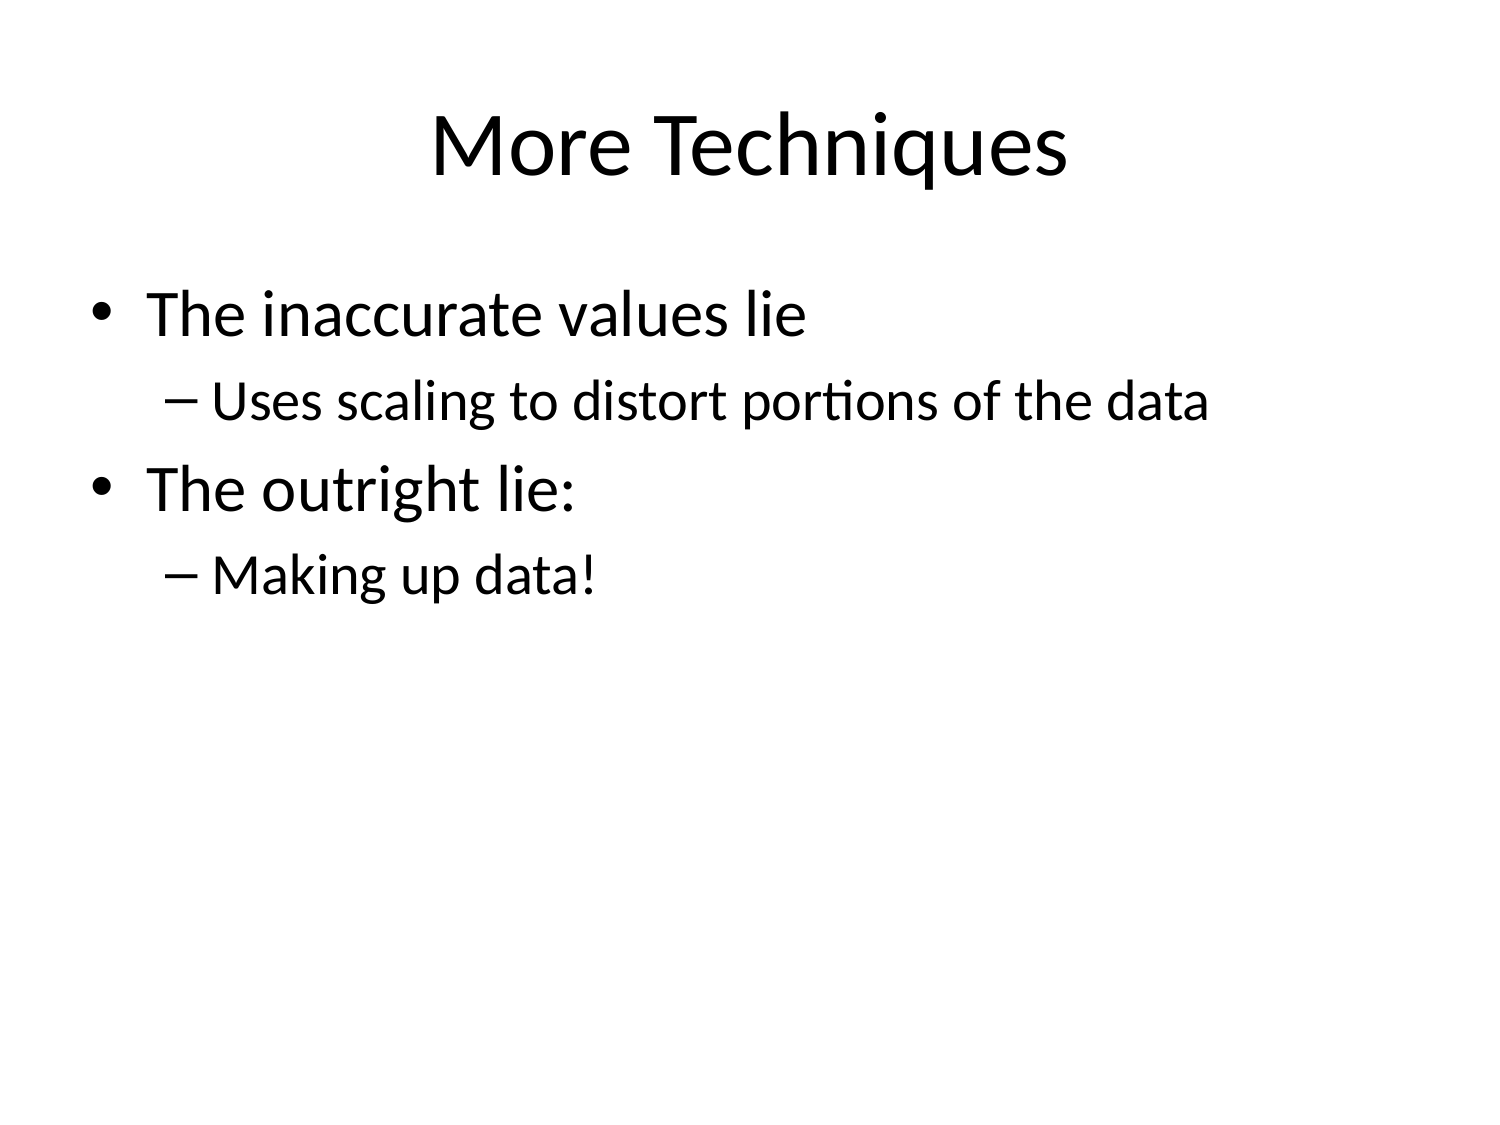

# More Techniques
The inaccurate values lie
Uses scaling to distort portions of the data
The outright lie:
Making up data!